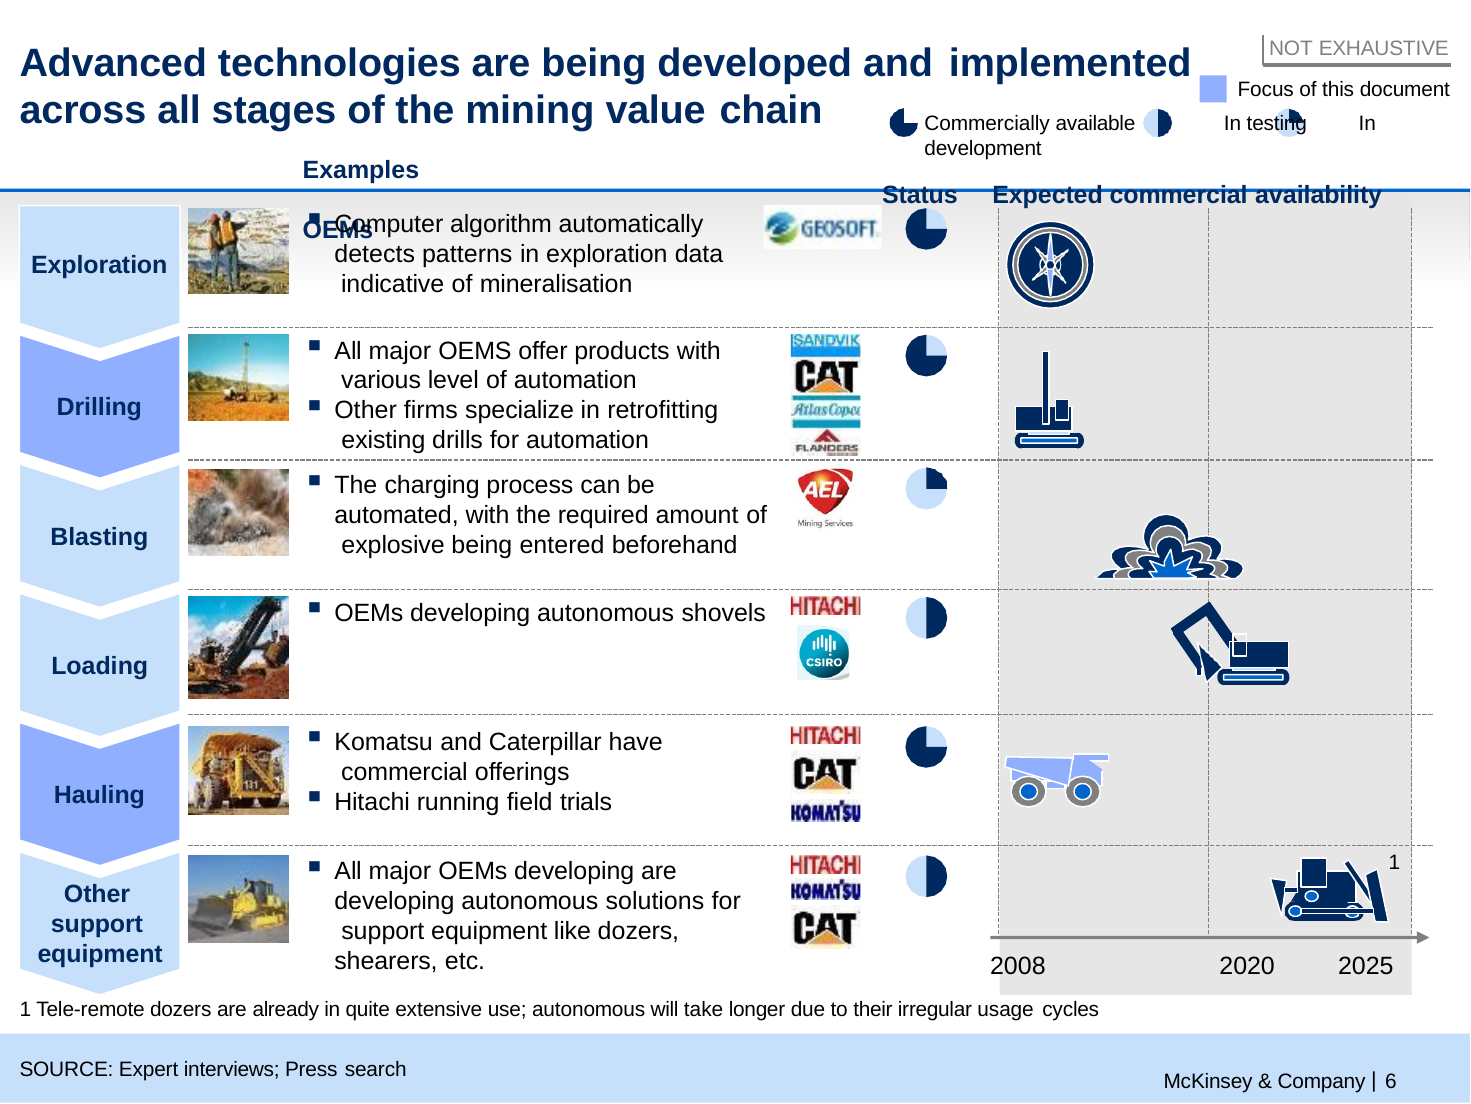

NOT EXHAUSTIVE
# Advanced technologies are being developed and implemented

Focus of this document

across all stages of the mining value chain
Examples	OEMs
Commercially available	In testing	In development
Status	Expected commercial availability

Computer algorithm automatically  detects patterns in exploration data  indicative of mineralisation

Exploration

All major OEMS offer products with  various level of automation
Other firms specialize in retrofitting  existing drills for automation

Drilling

The charging process can be  automated, with the required amount of  explosive being entered beforehand
Blasting

OEMs developing autonomous shovels
Loading

Komatsu and Caterpillar have  commercial offerings
Hitachi running field trials
Hauling
1

All major OEMs developing are  developing autonomous solutions for  support equipment like dozers,  shearers, etc.
Other  support  equipment
2008
2020
2025
1 Tele-remote dozers are already in quite extensive use; autonomous will take longer due to their irregular usage cycles
McKinsey & Company | 6
SOURCE: Expert interviews; Press search